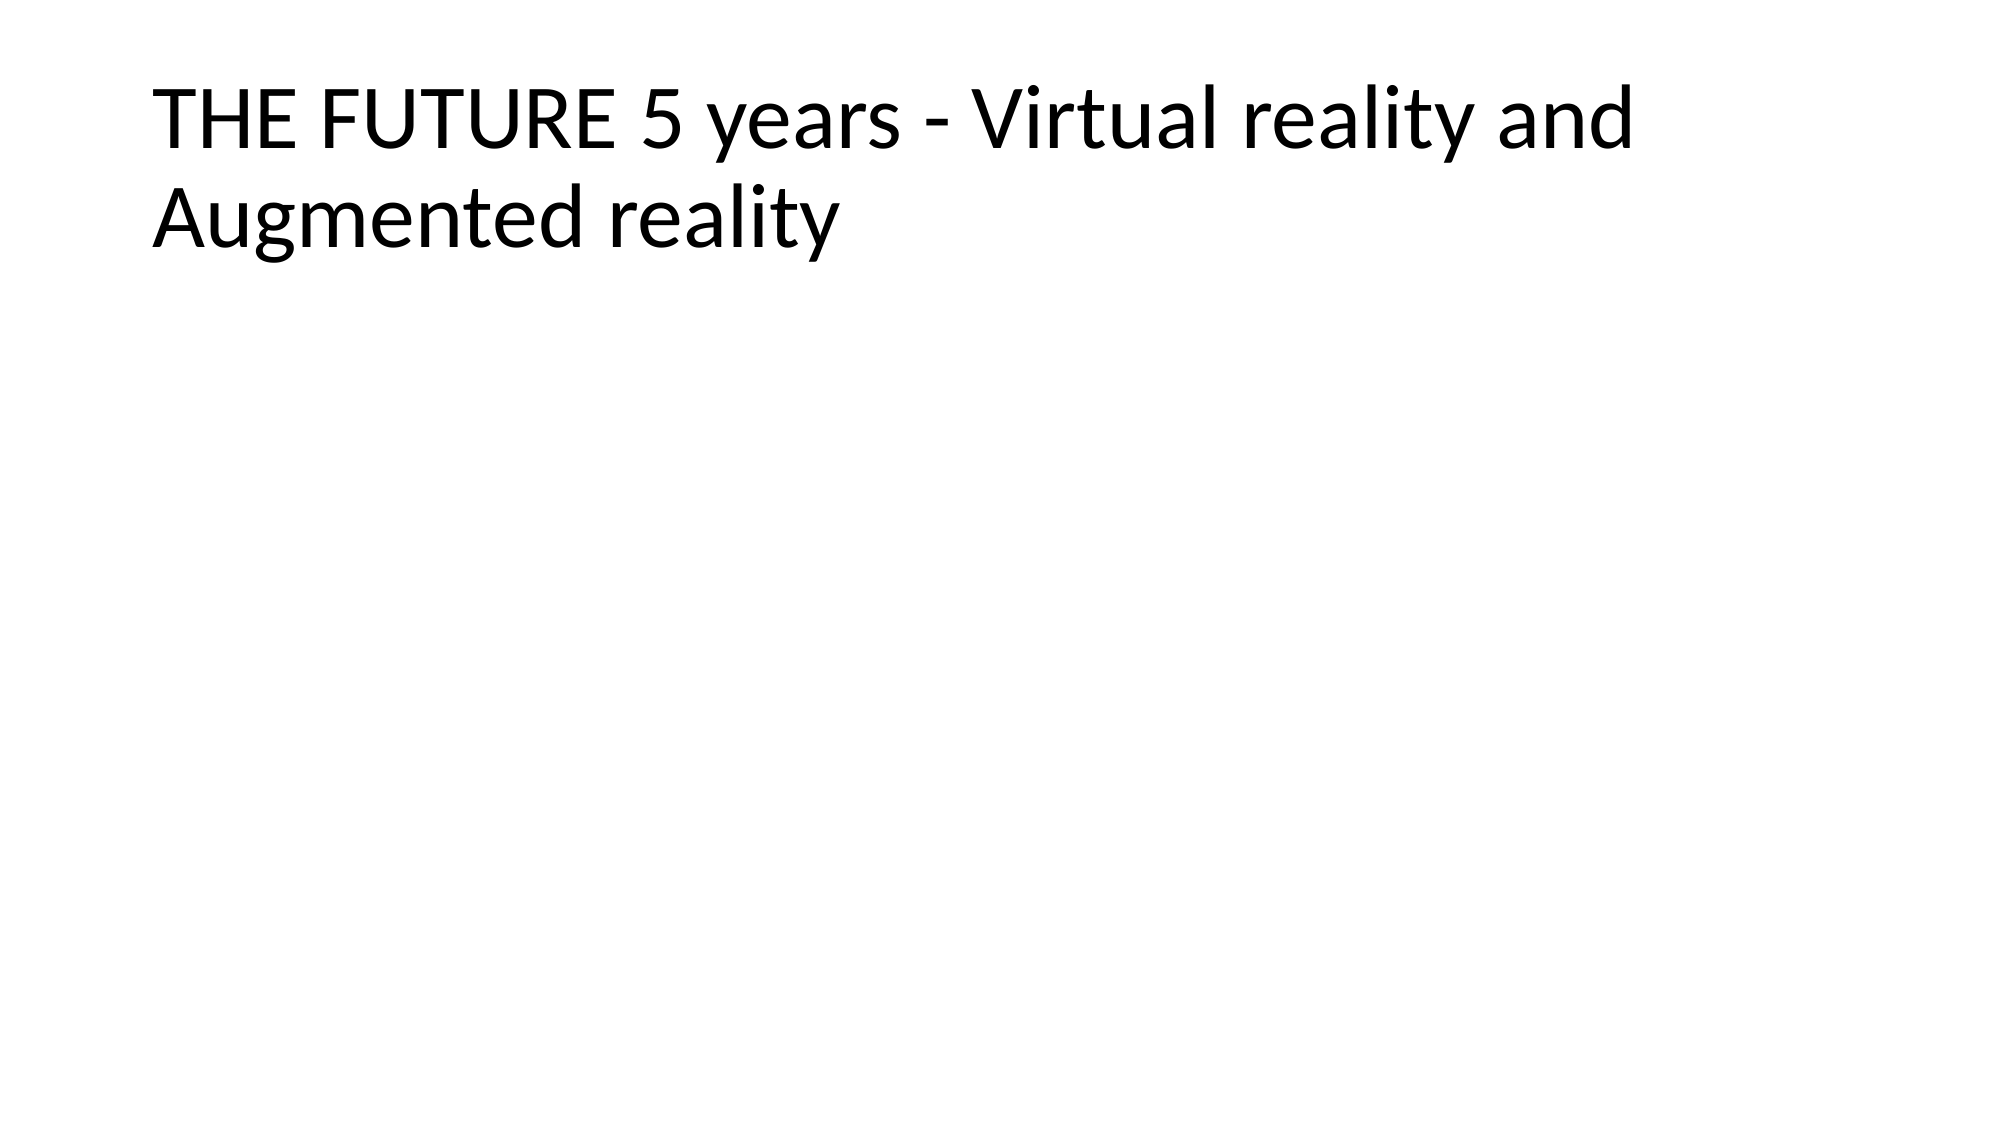

# THE FUTURE 5 years - Virtual reality and Augmented reality